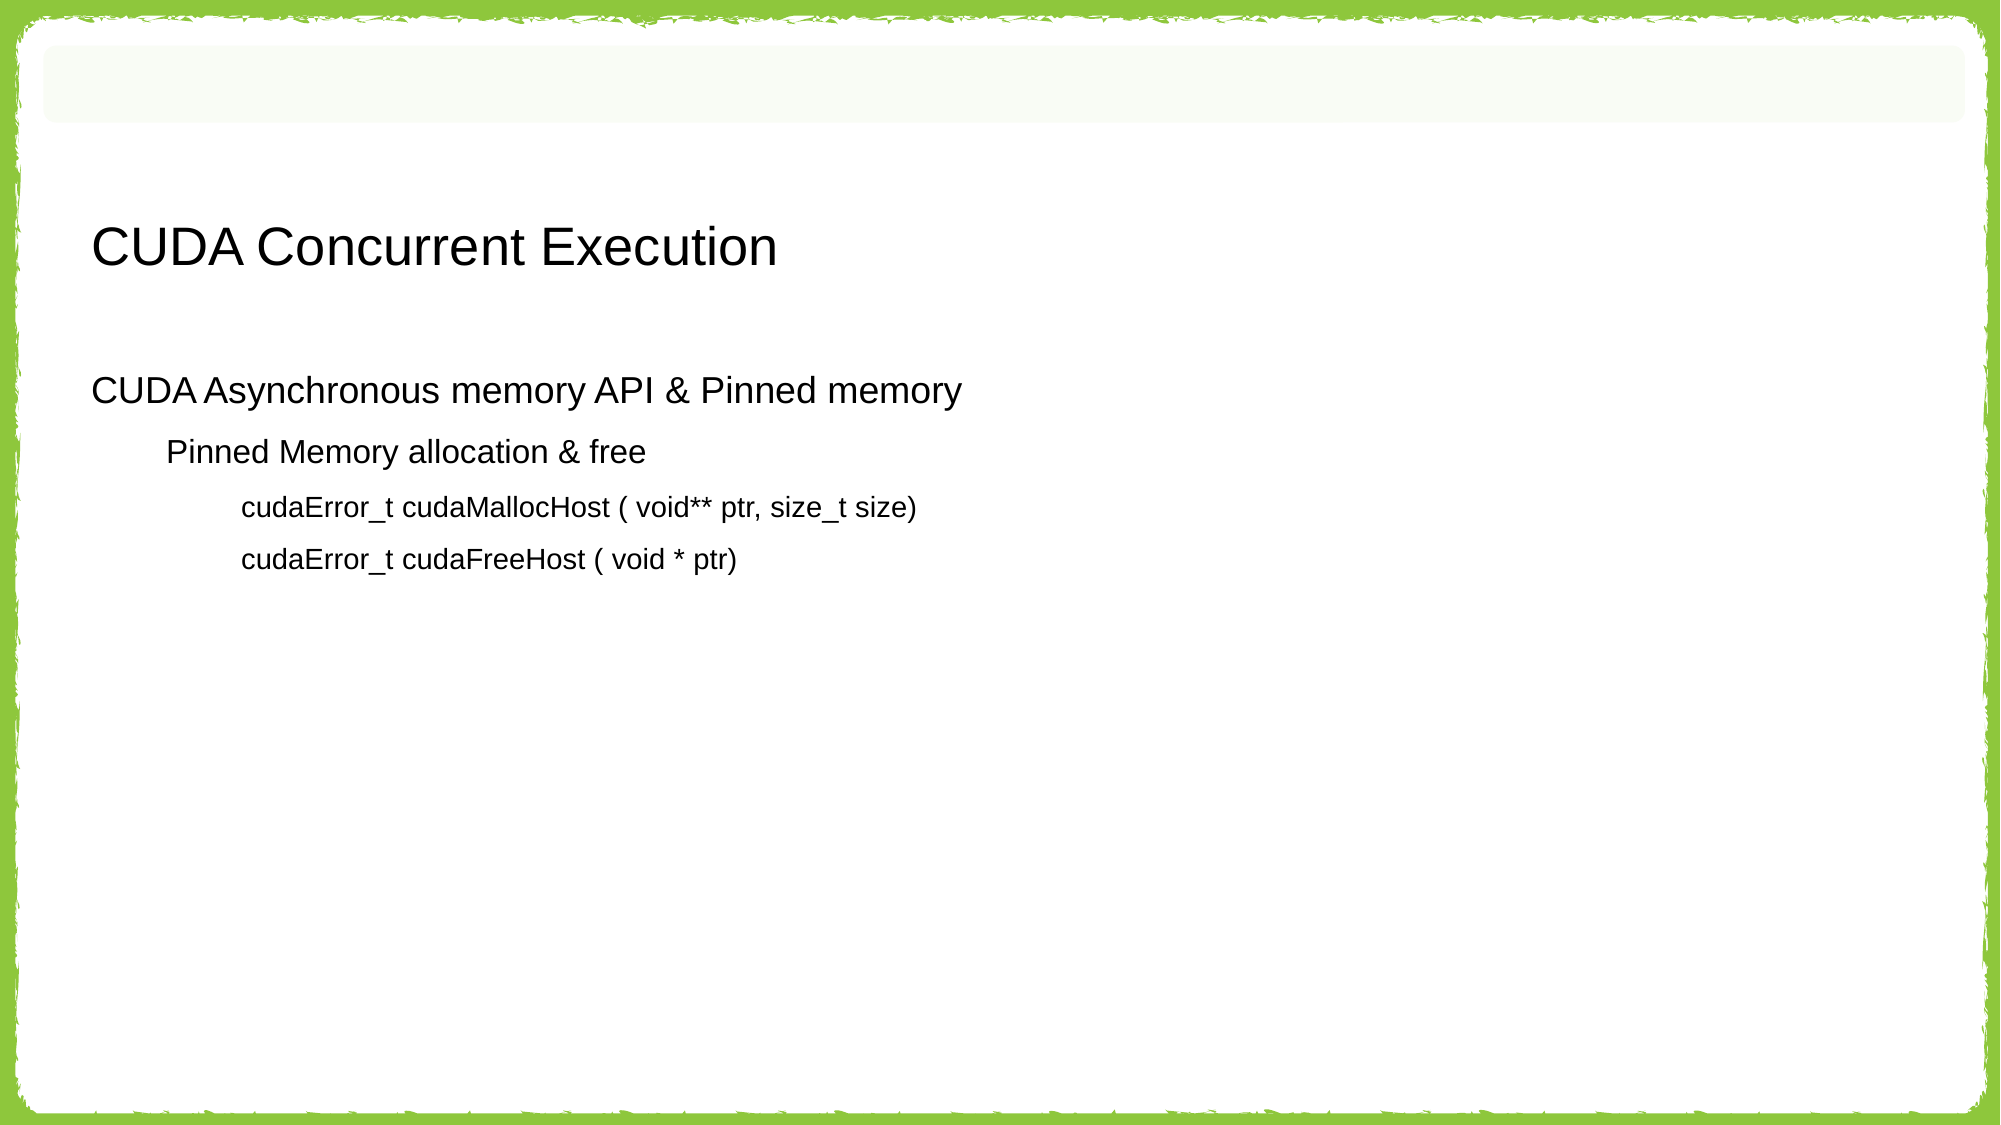

CUDA Concurrent Execution
CUDA Asynchronous memory API & Pinned memory
Pinned Memory allocation & free
cudaError_t cudaMallocHost ( void** ptr, size_t size)
cudaError_t cudaFreeHost ( void * ptr)